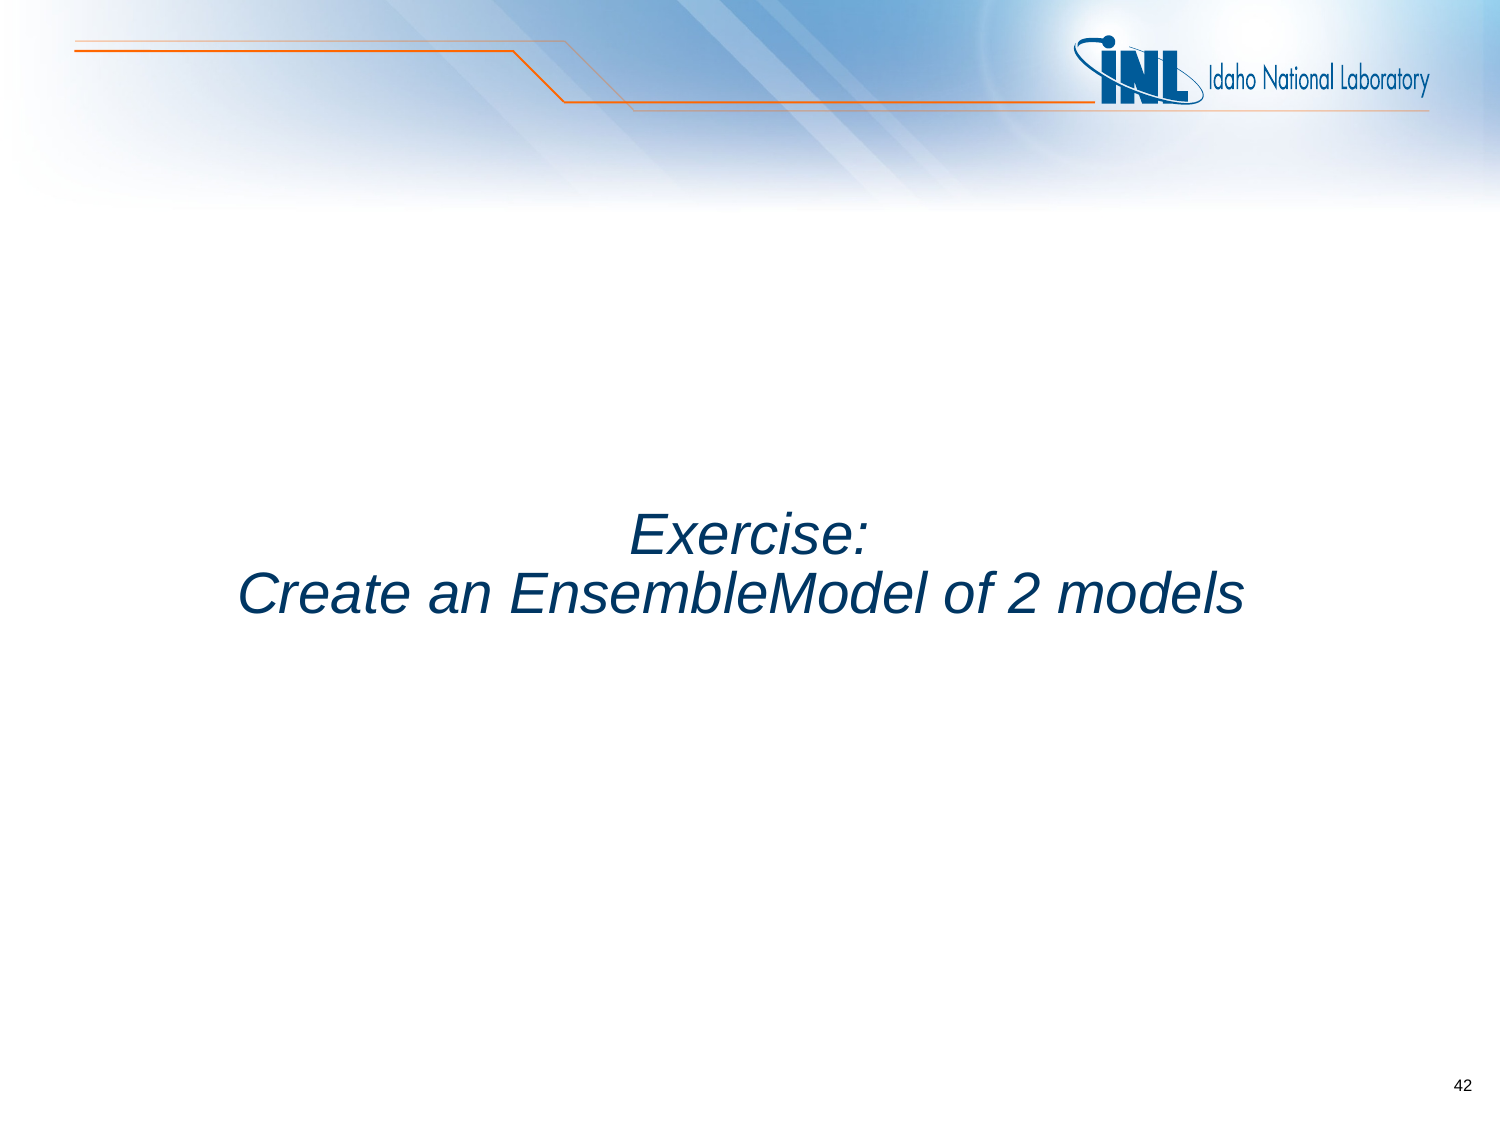

# Exercise: Create an EnsembleModel of 2 models
42